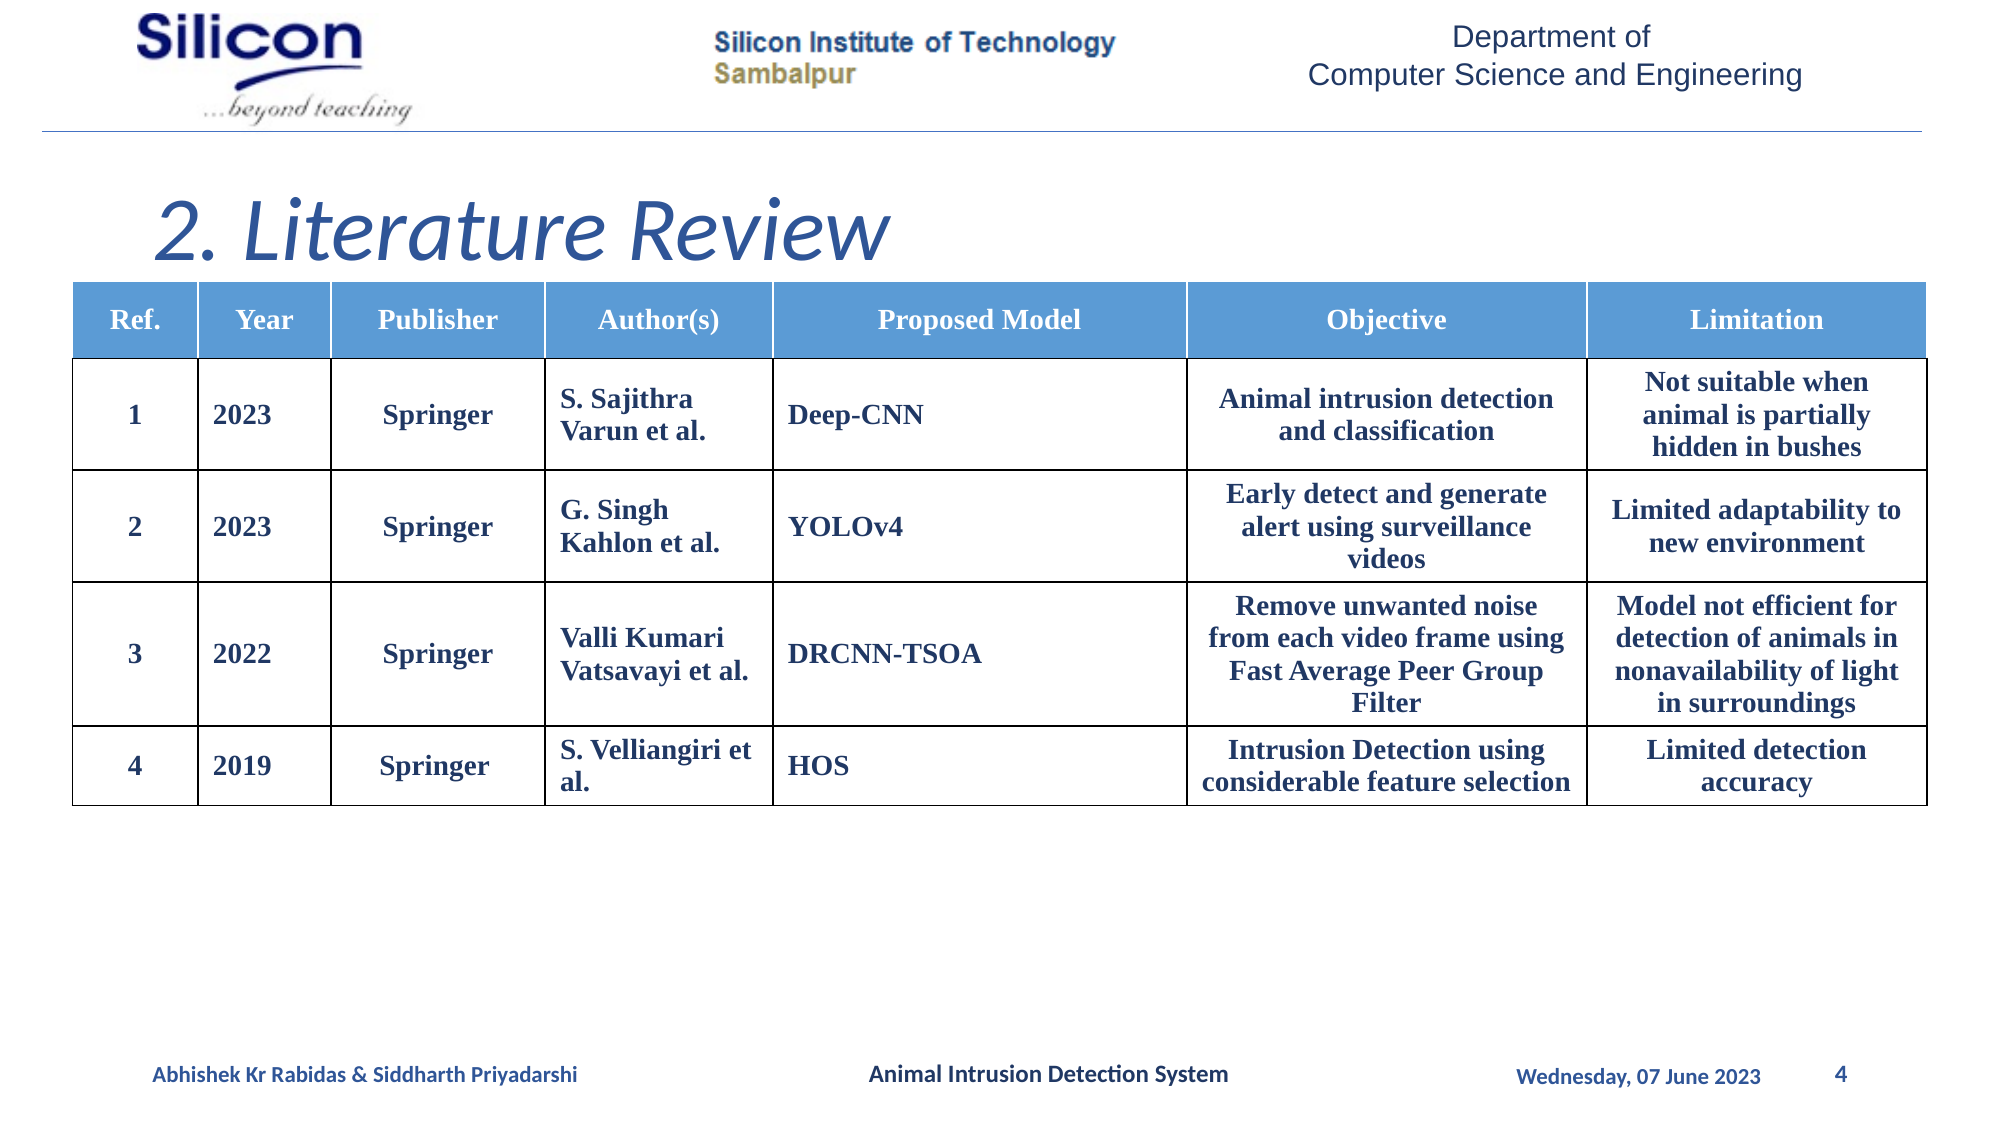

# 2. Literature Review
| Ref. | Year | Publisher | Author(s) | Proposed Model | Objective | Limitation |
| --- | --- | --- | --- | --- | --- | --- |
| 1 | 2023 | Springer | S. Sajithra Varun et al. | Deep-CNN | Animal intrusion detection and classification | Not suitable when animal is partially hidden in bushes |
| 2 | 2023 | Springer | G. Singh Kahlon et al. | YOLOv4 | Early detect and generate alert using surveillance videos | Limited adaptability to new environment |
| 3 | 2022 | Springer | Valli Kumari Vatsavayi et al. | DRCNN-TSOA | Remove unwanted noise from each video frame using Fast Average Peer Group Filter | Model not efficient for detection of animals in nonavailability of light in surroundings |
| 4 | 2019 | Springer | S. Velliangiri et al. | HOS | Intrusion Detection using considerable feature selection | Limited detection accuracy |
Animal Intrusion Detection System
4